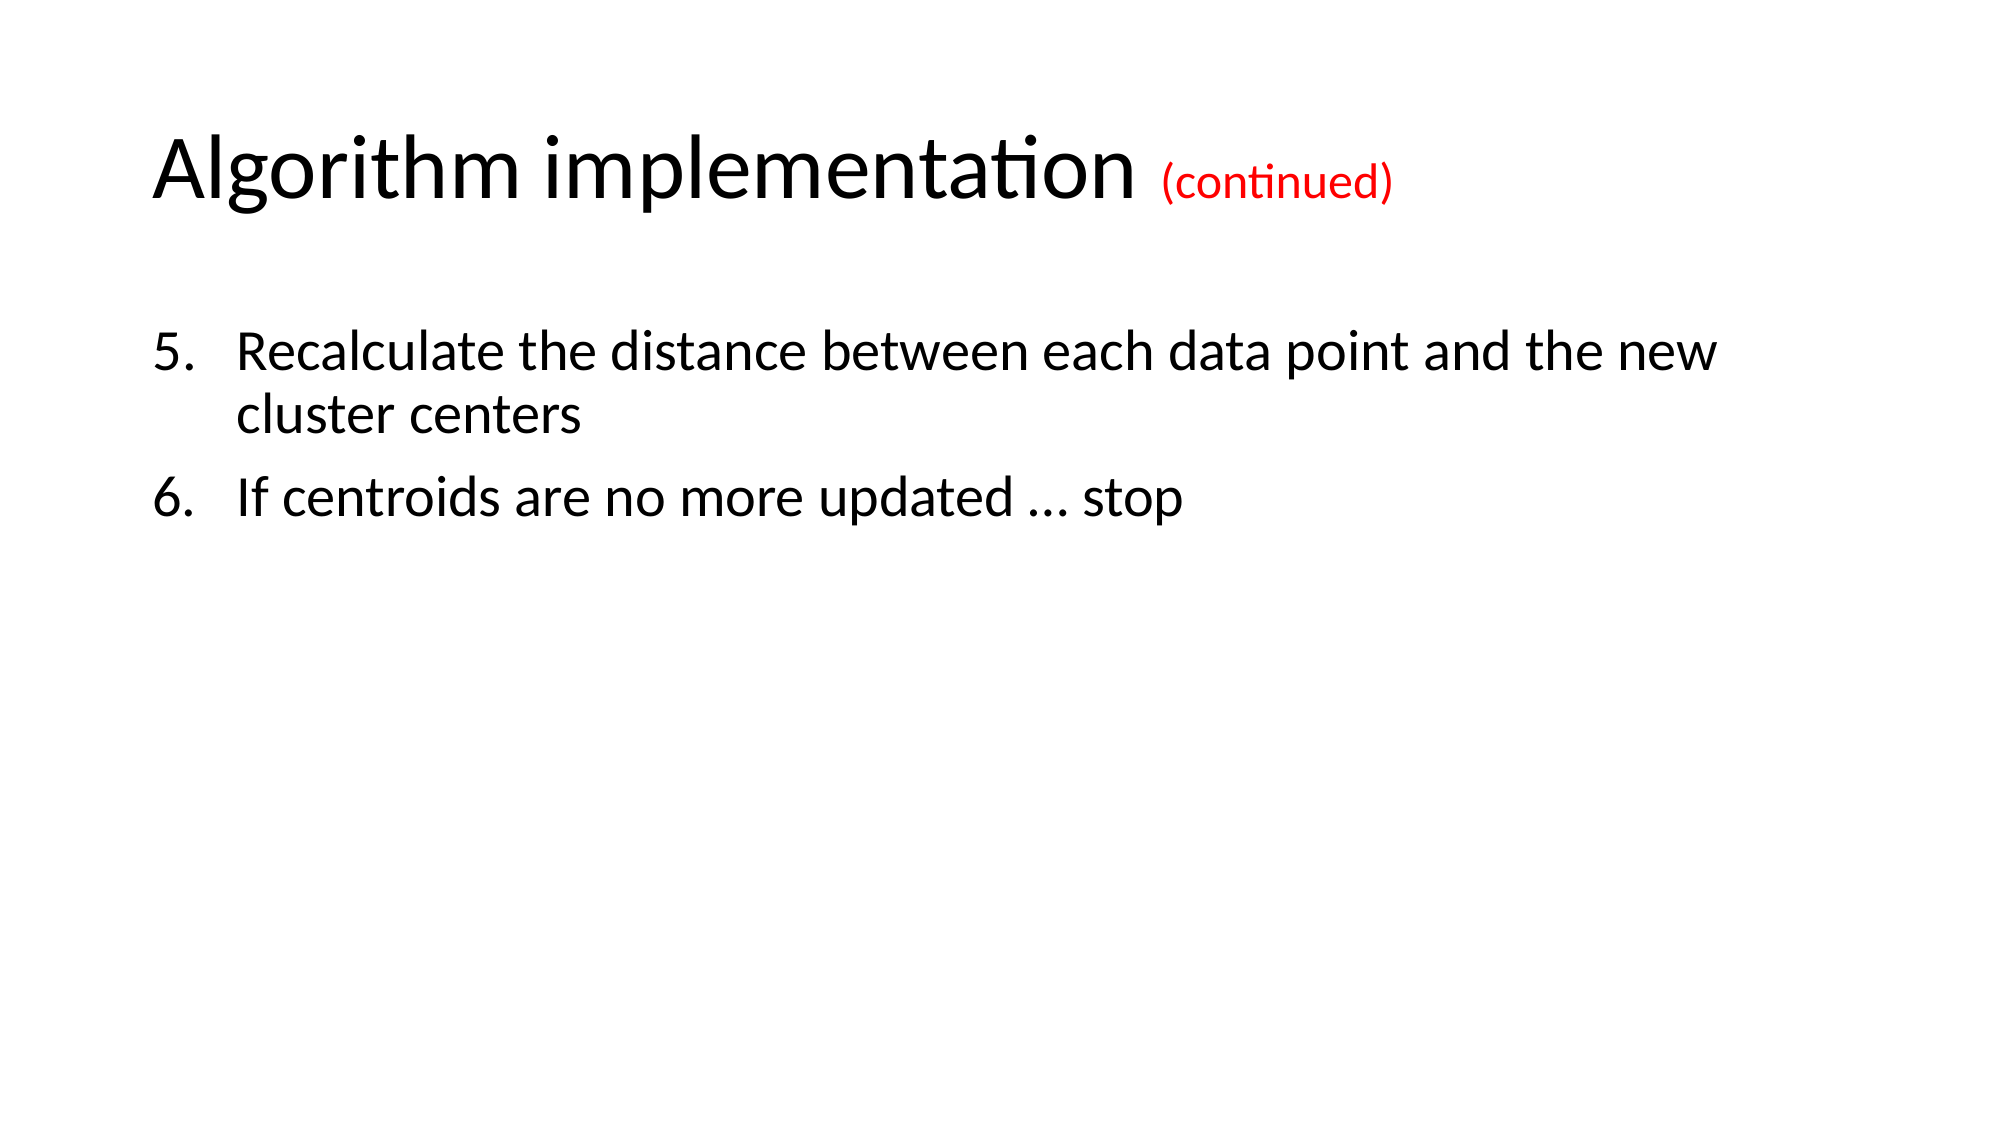

# Algorithm implementation (continued)
Recalculate the distance between each data point and the new cluster centers
6.   If centroids are no more updated … stop